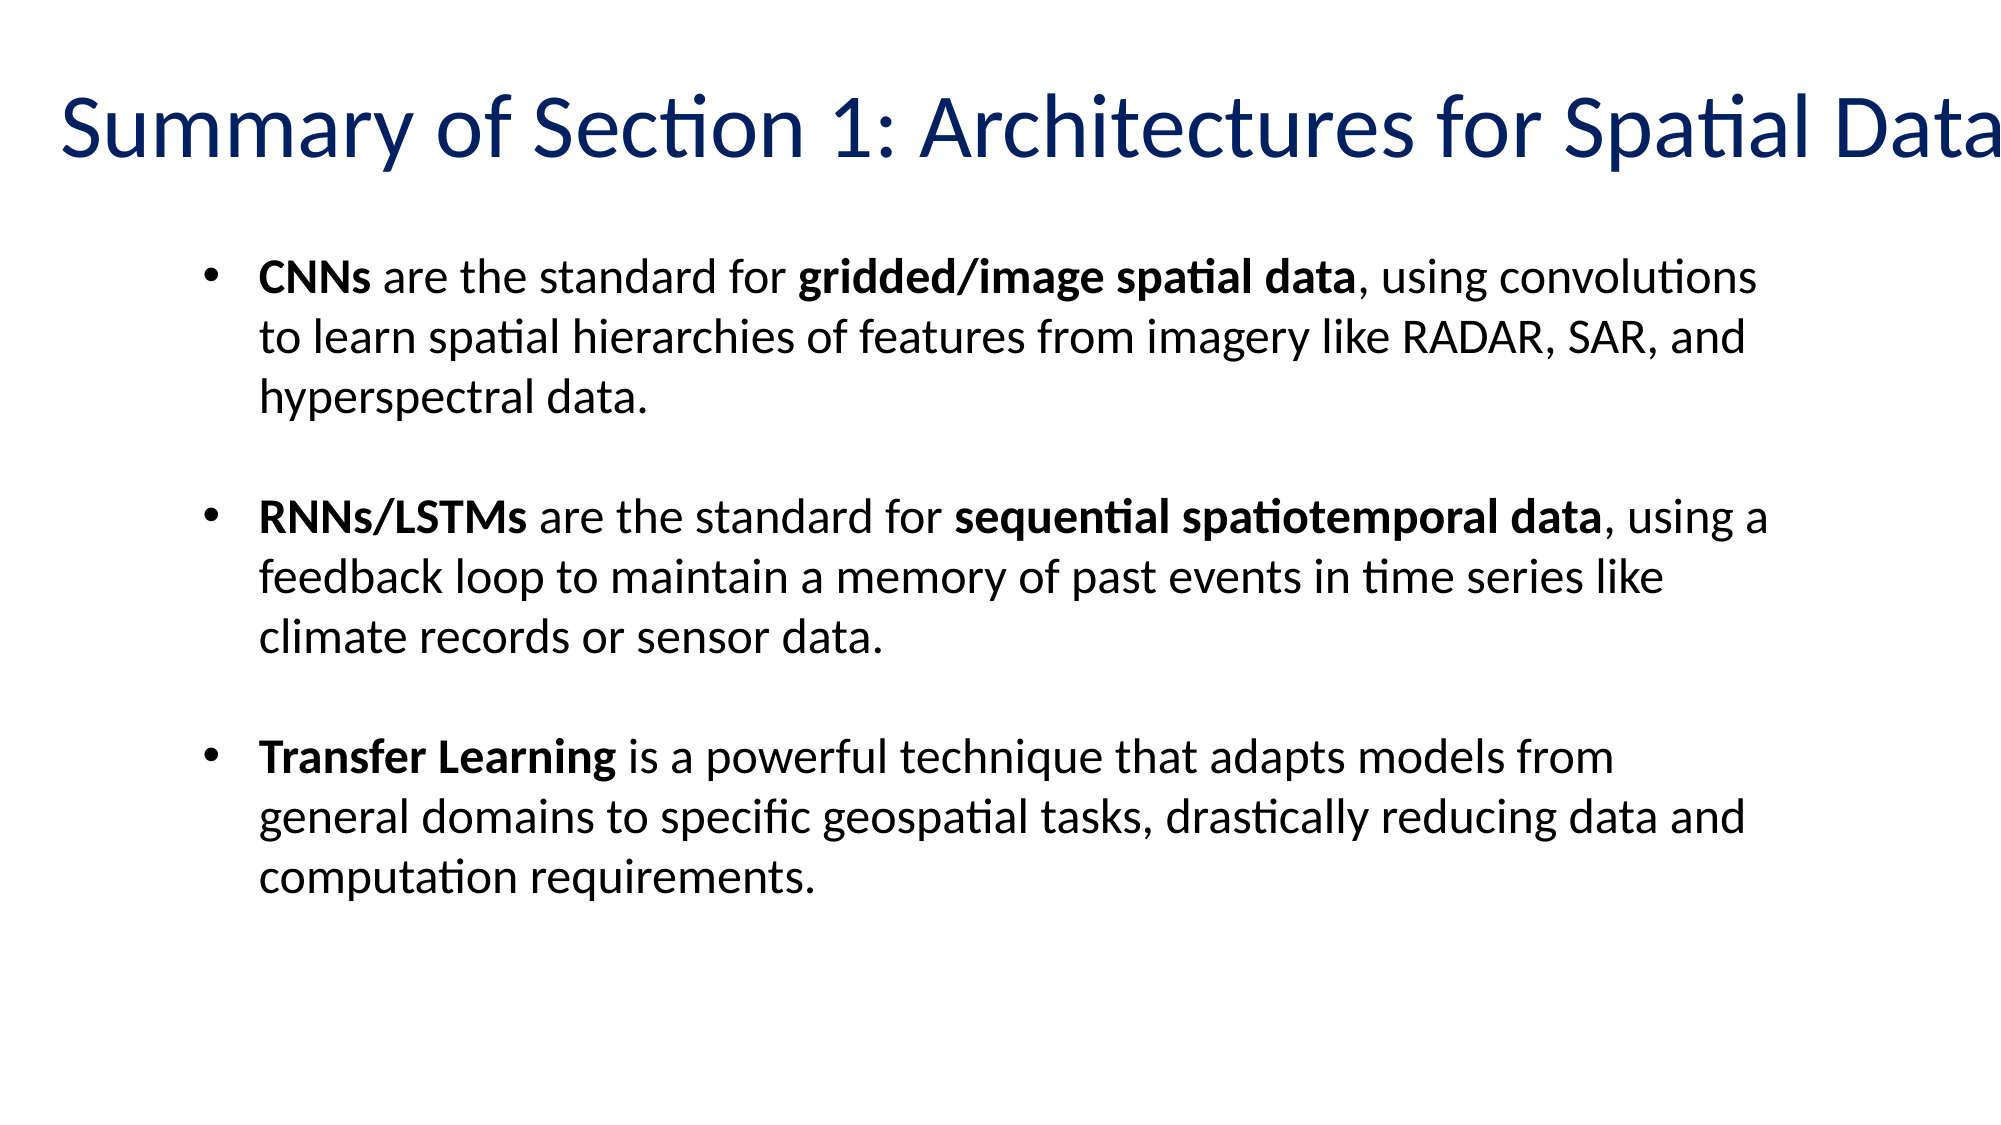

# Summary of Section 1: Architectures for Spatial Data
CNNs are the standard for gridded/image spatial data, using convolutions to learn spatial hierarchies of features from imagery like RADAR, SAR, and hyperspectral data.

RNNs/LSTMs are the standard for sequential spatiotemporal data, using a feedback loop to maintain a memory of past events in time series like climate records or sensor data.

Transfer Learning is a powerful technique that adapts models from general domains to specific geospatial tasks, drastically reducing data and computation requirements.